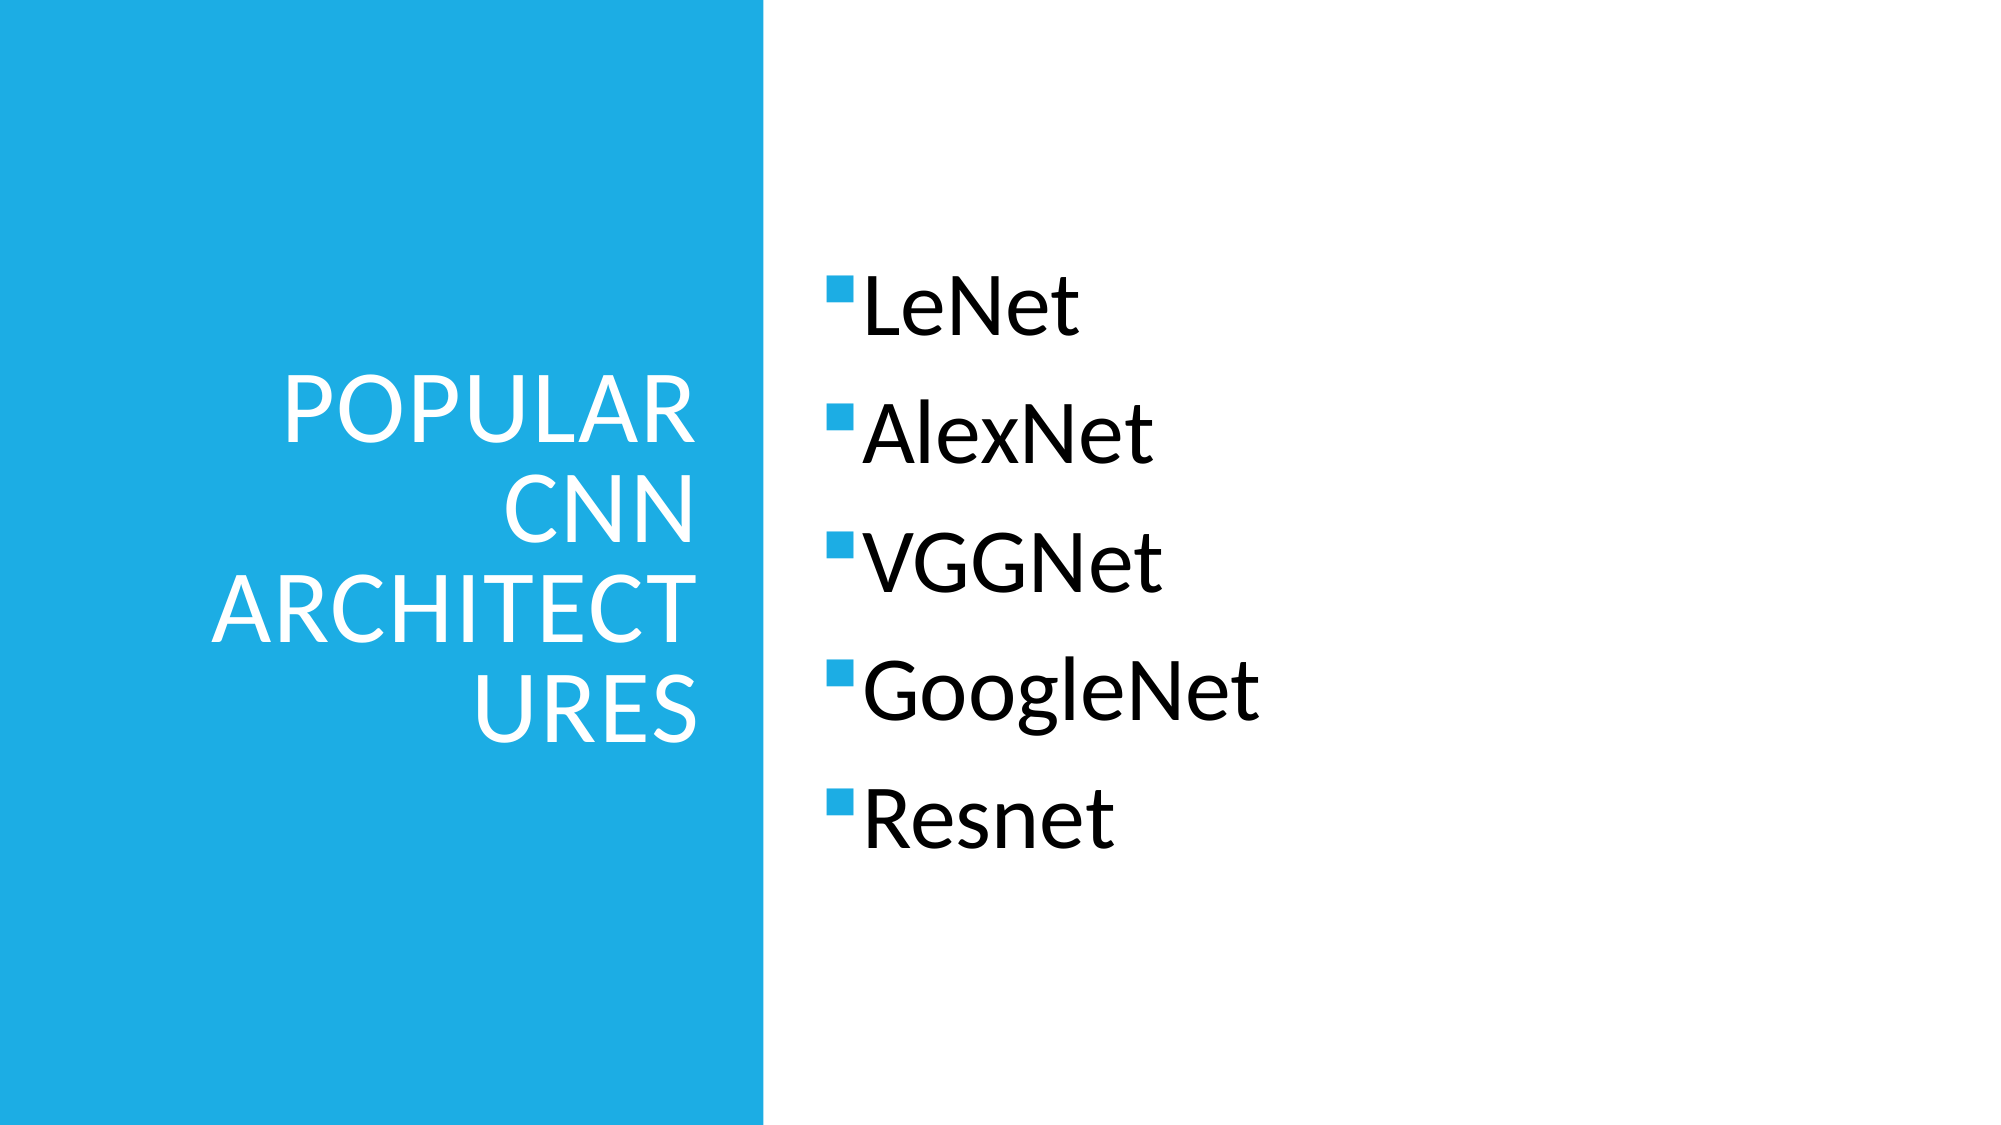

# Popular CNN Architectures
LeNet
AlexNet
VGGNet
GoogleNet
Resnet